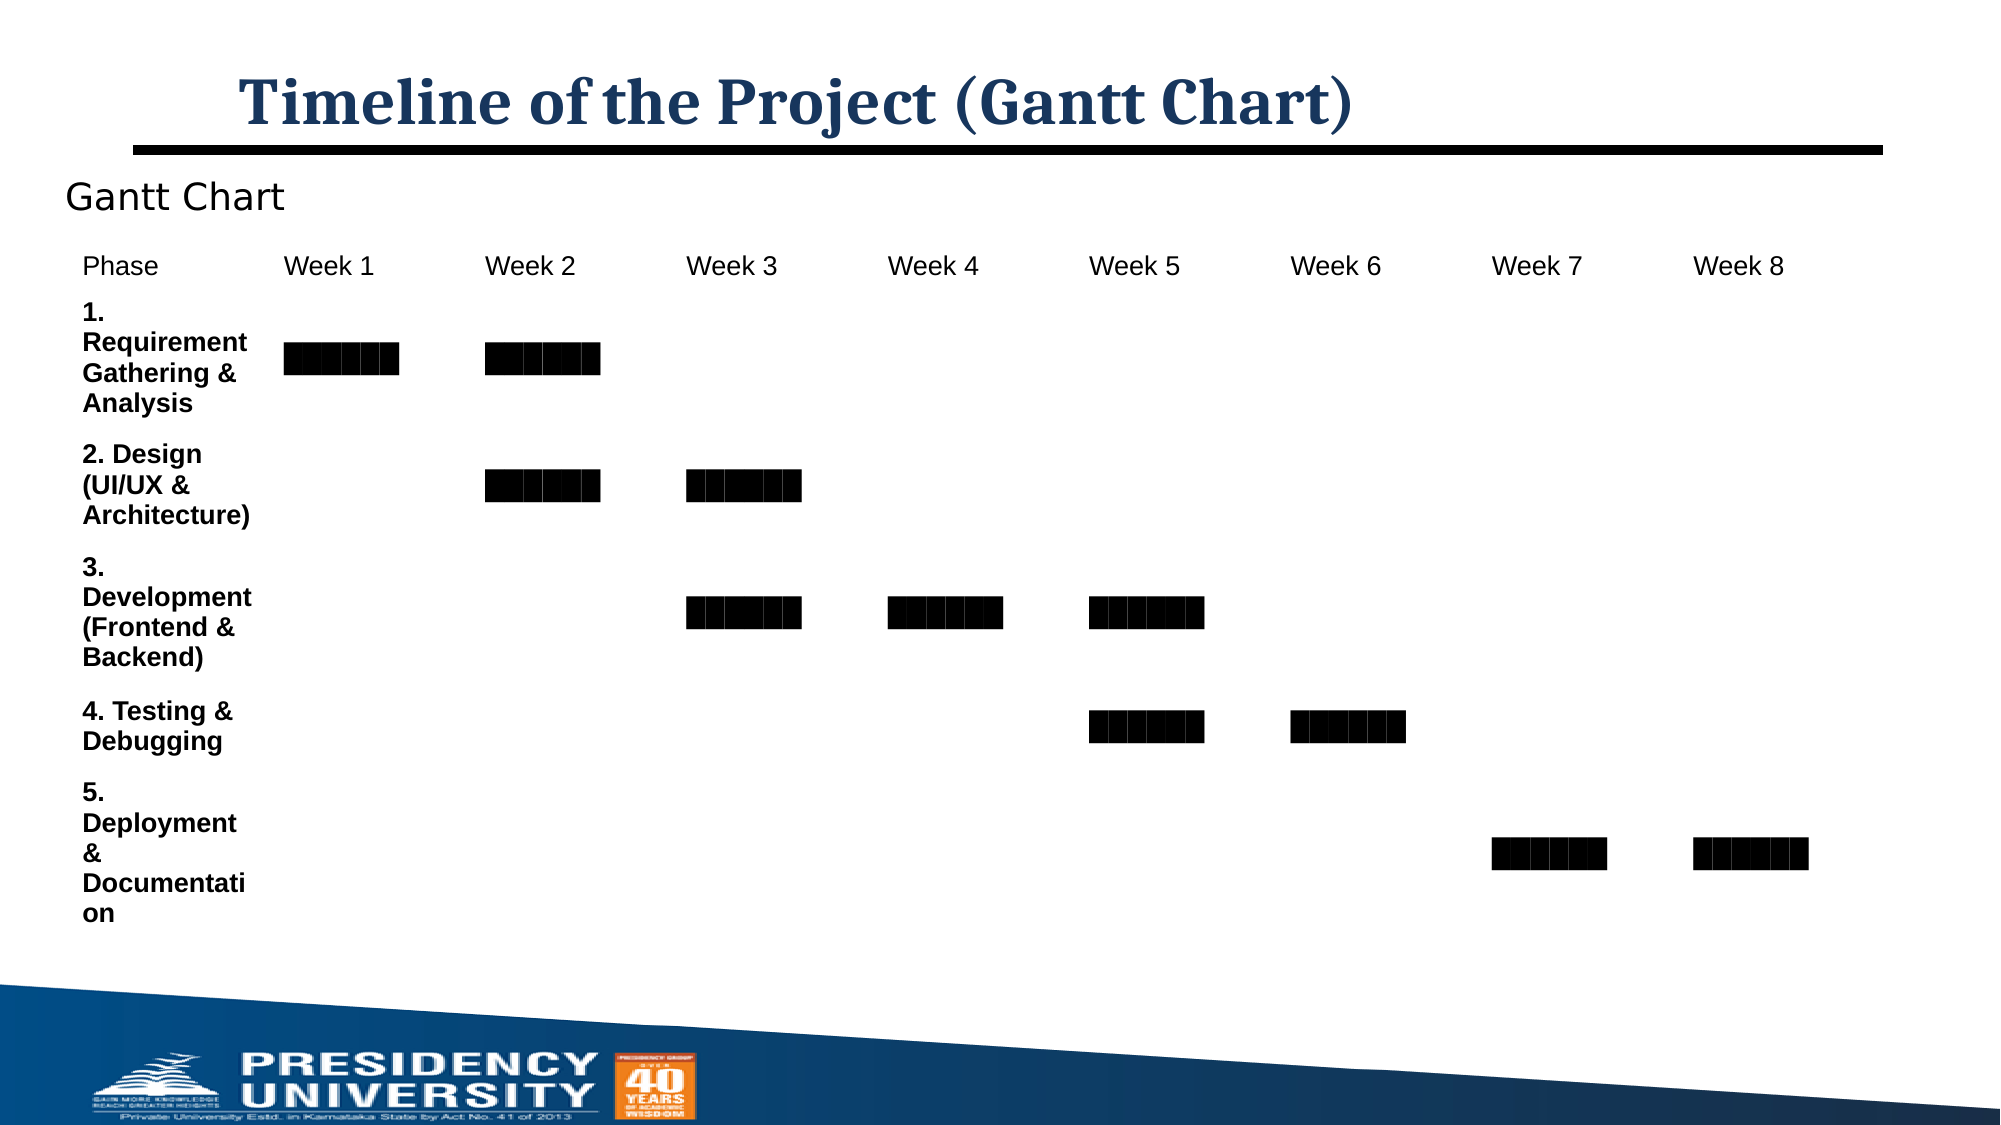

# Timeline of the Project (Gantt Chart)
Gantt Chart

| Phase | Week 1 | Week 2 | Week 3 | Week 4 | Week 5 | Week 6 | Week 7 | Week 8 |
| --- | --- | --- | --- | --- | --- | --- | --- | --- |
| 1. Requirement Gathering & Analysis | ██████ | ██████ |  |  |  |  |  |  |
| 2. Design (UI/UX & Architecture) |  | ██████ | ██████ |  |  |  |  |  |
| 3. Development (Frontend & Backend) |  |  | ██████ | ██████ | ██████ |  |  |  |
| 4. Testing & Debugging |  |  |  |  | ██████ | ██████ |  |  |
| 5. Deployment & Documentation |  |  |  |  |  |  | ██████ | ██████ |